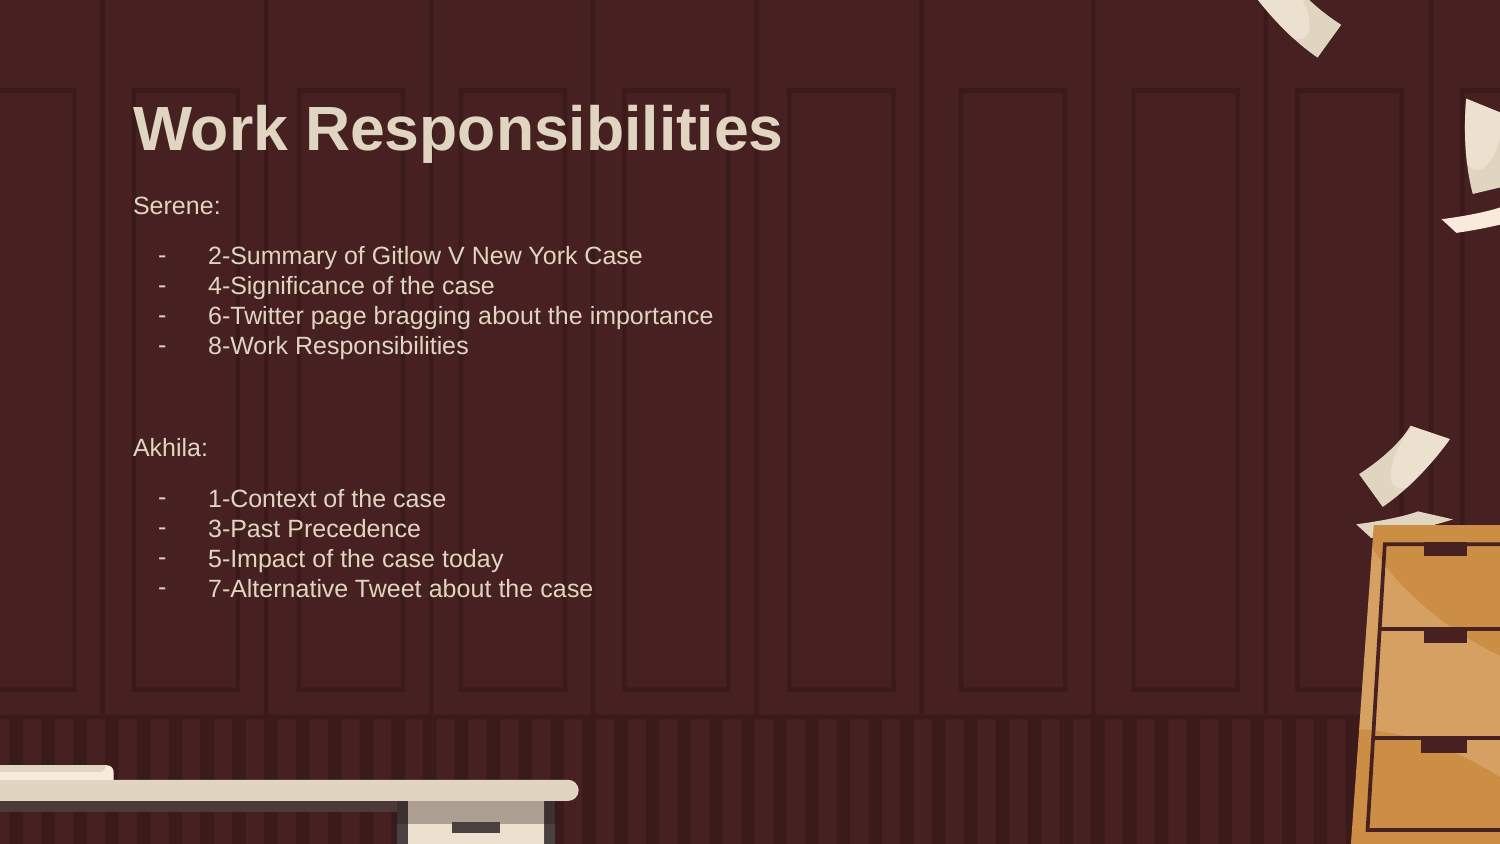

# Work Responsibilities
Serene:
2-Summary of Gitlow V New York Case
4-Significance of the case
6-Twitter page bragging about the importance
8-Work Responsibilities

Akhila:
1-Context of the case
3-Past Precedence
5-Impact of the case today
7-Alternative Tweet about the case